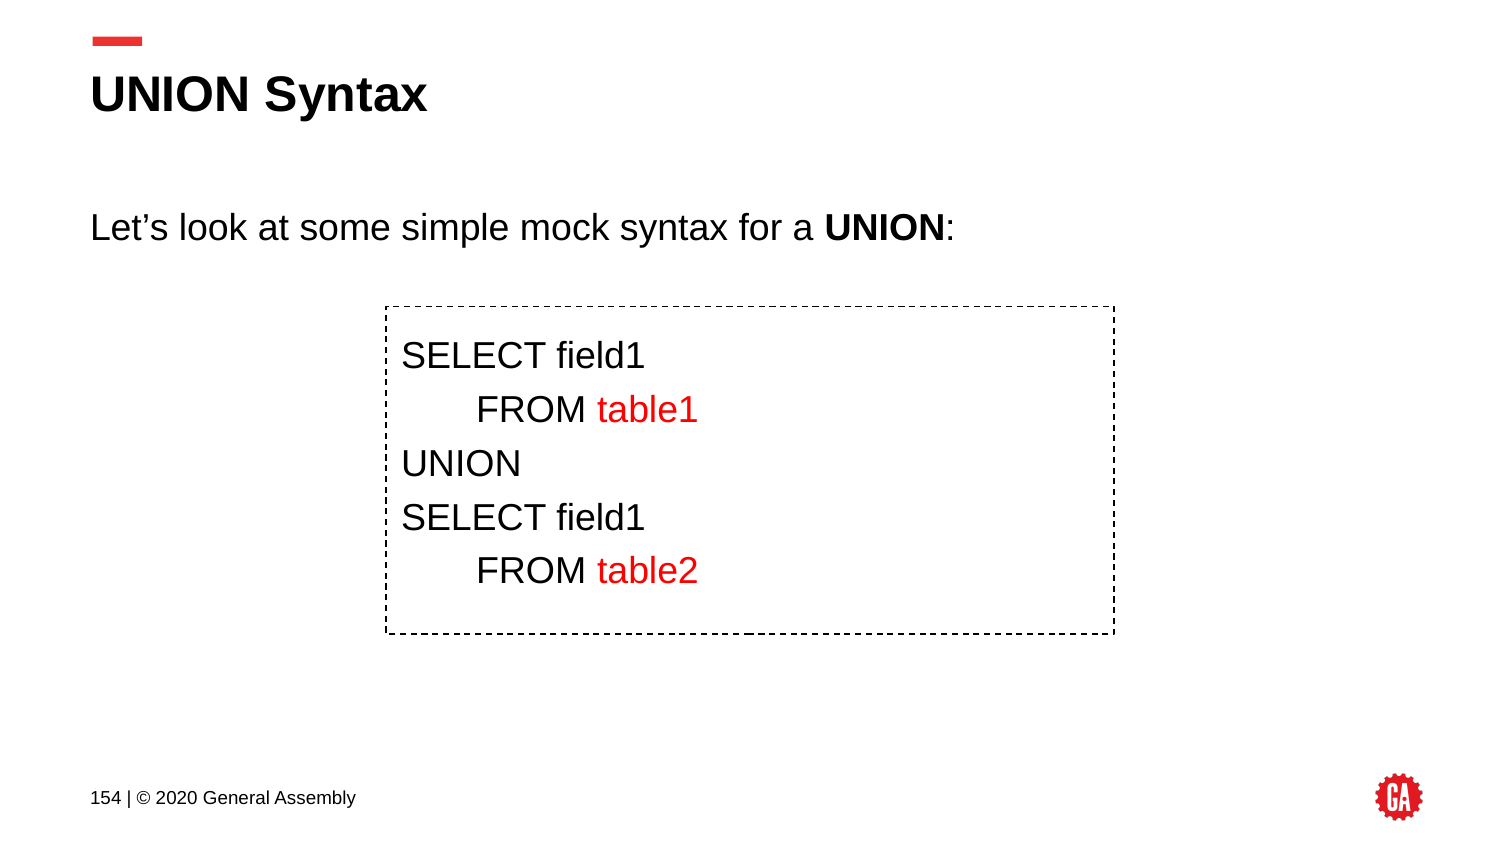

# UNION Syntax
Let’s look at some simple mock syntax for a UNION:

SELECT field1
FROM table1
UNION
SELECT field1
FROM table2

154 | © 2020 General Assembly